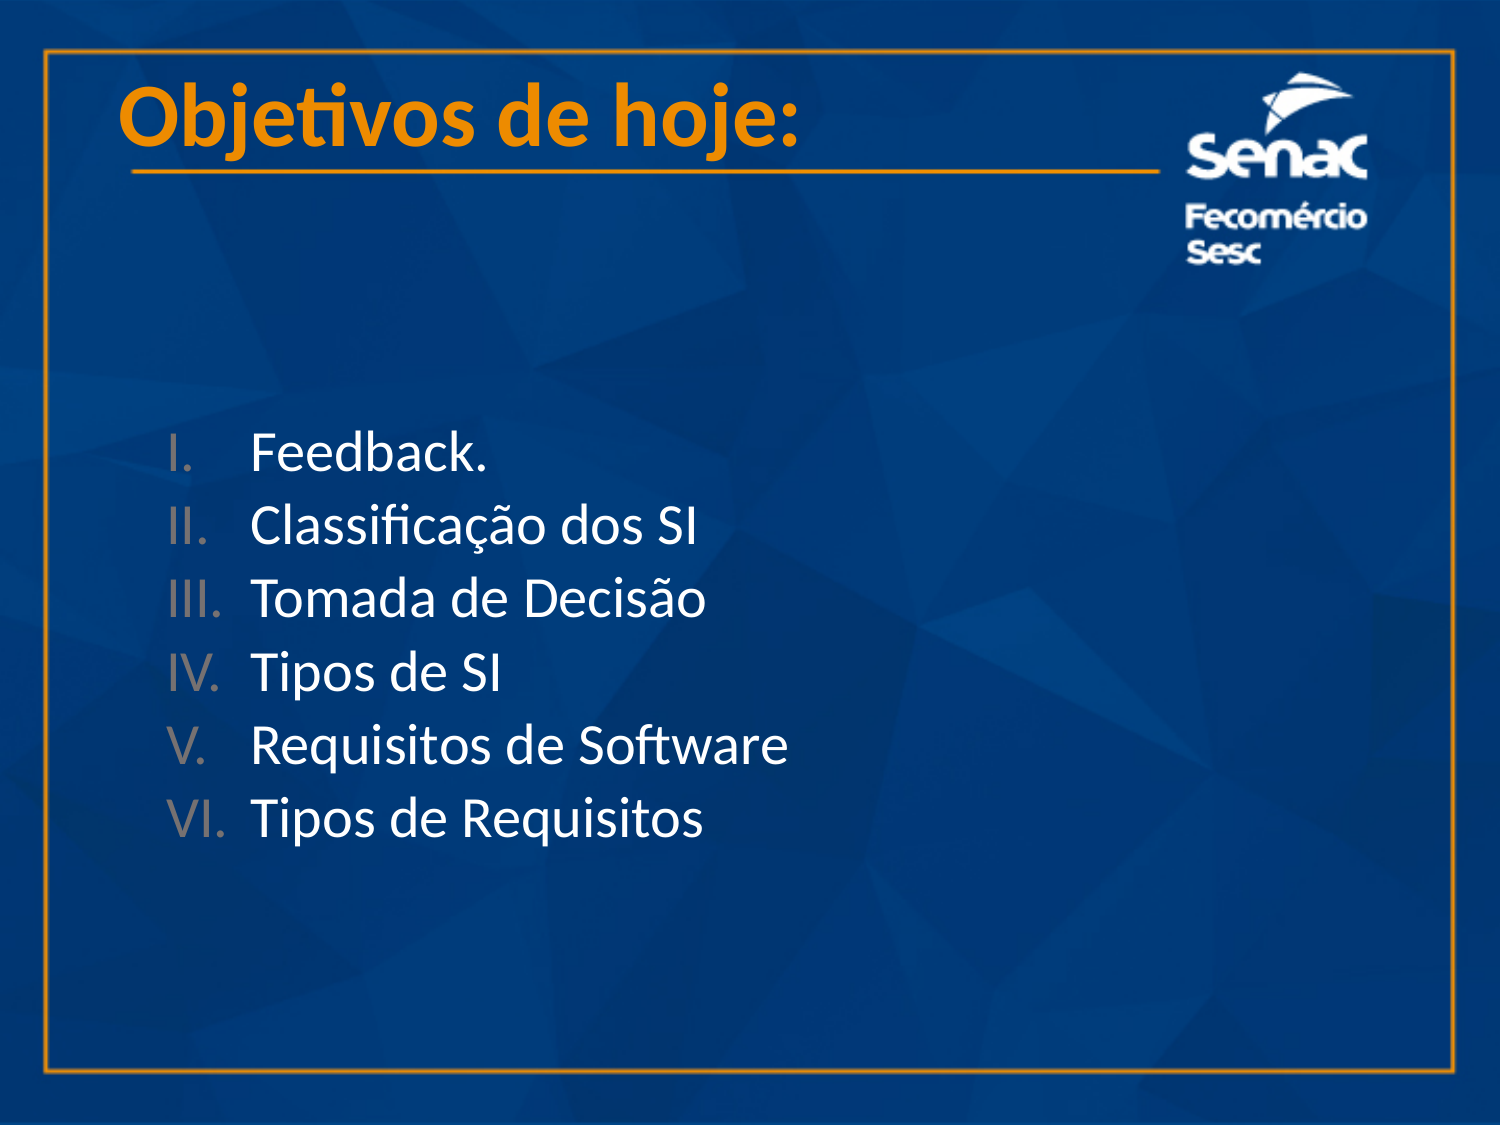

# Objetivos de hoje:

Feedback.
Classificação dos SI
Tomada de Decisão
Tipos de SI
Requisitos de Software
Tipos de Requisitos